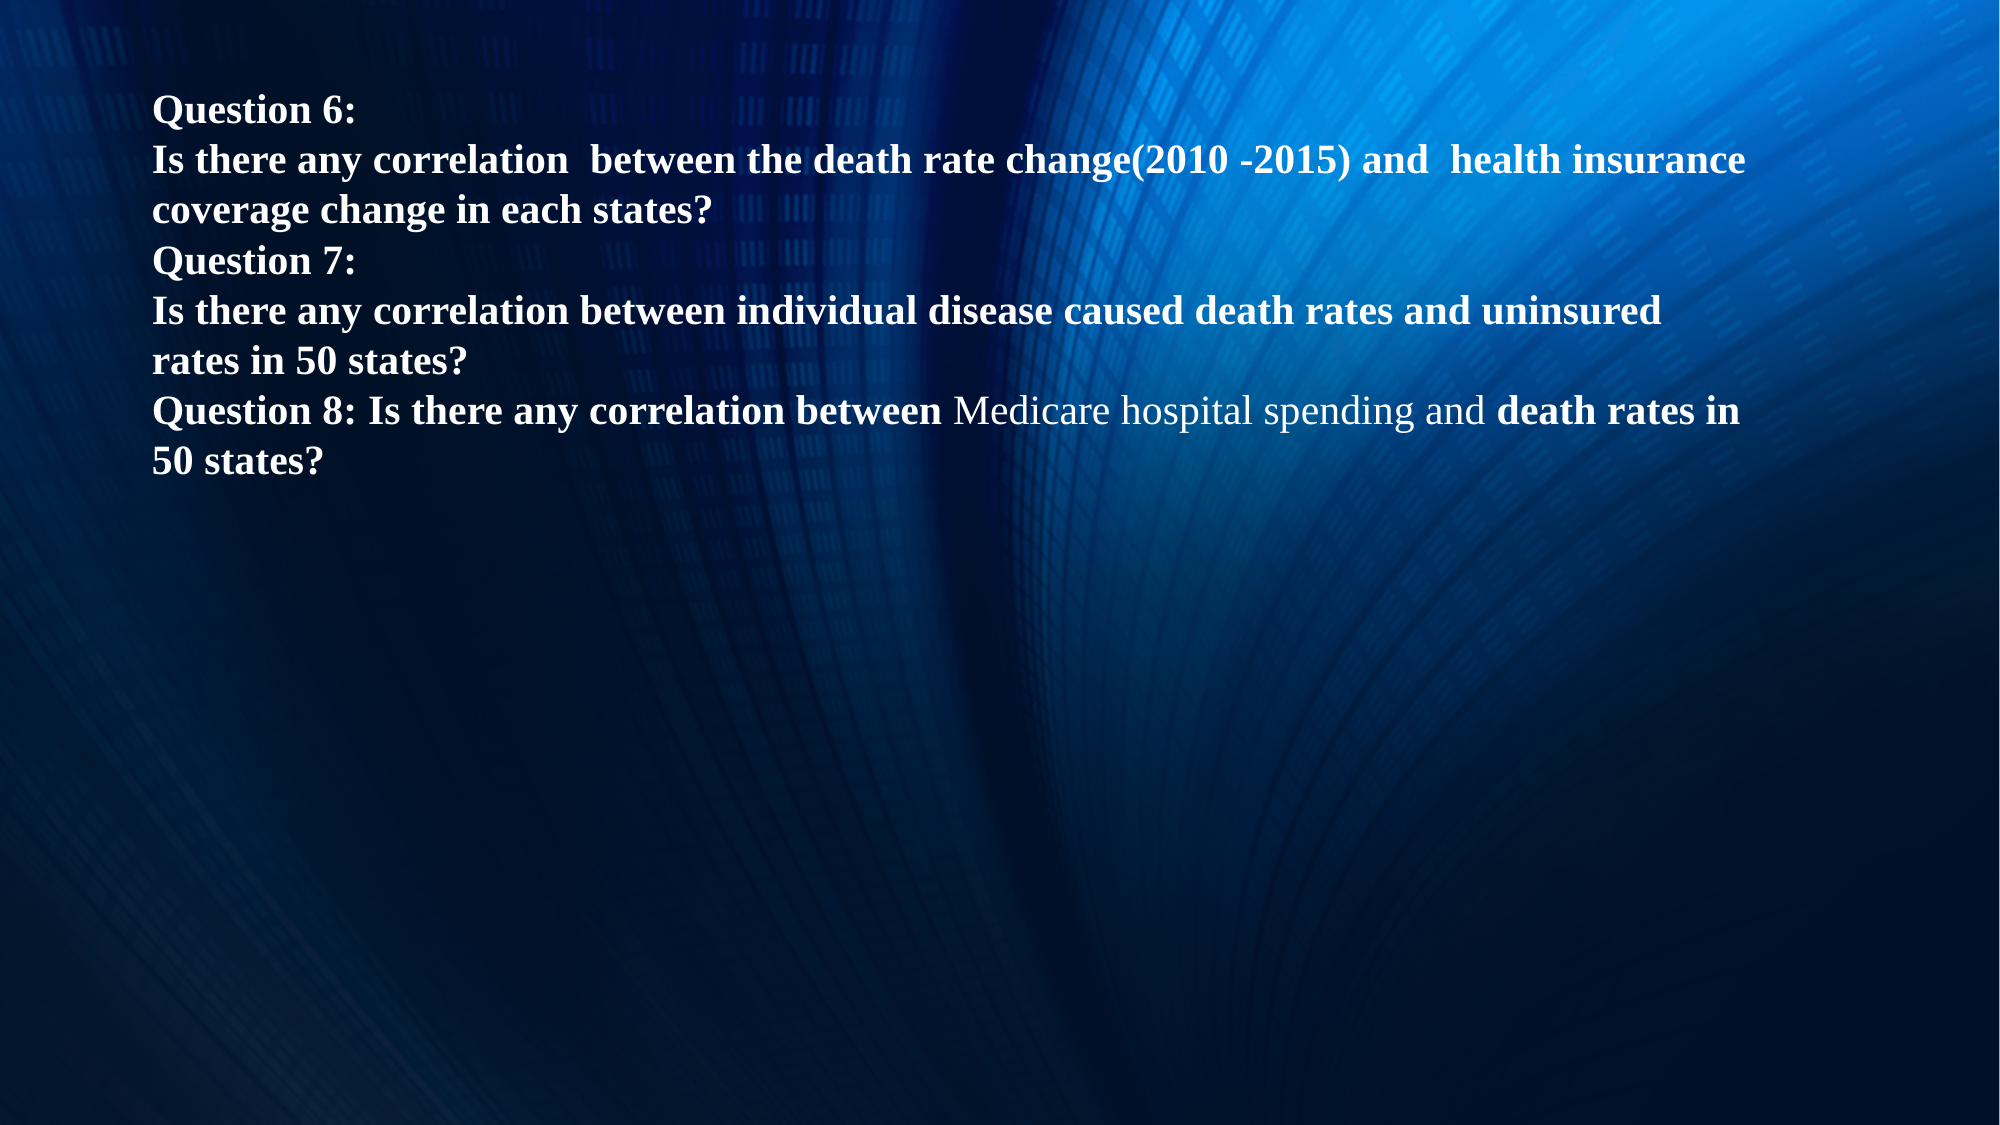

Question 6:
Is there any correlation  between the death rate change(2010 -2015) and  health insurance coverage change in each states?
Question 7:
Is there any correlation between individual disease caused death rates and uninsured rates in 50 states?
Question 8: Is there any correlation between Medicare hospital spending and death rates in 50 states?